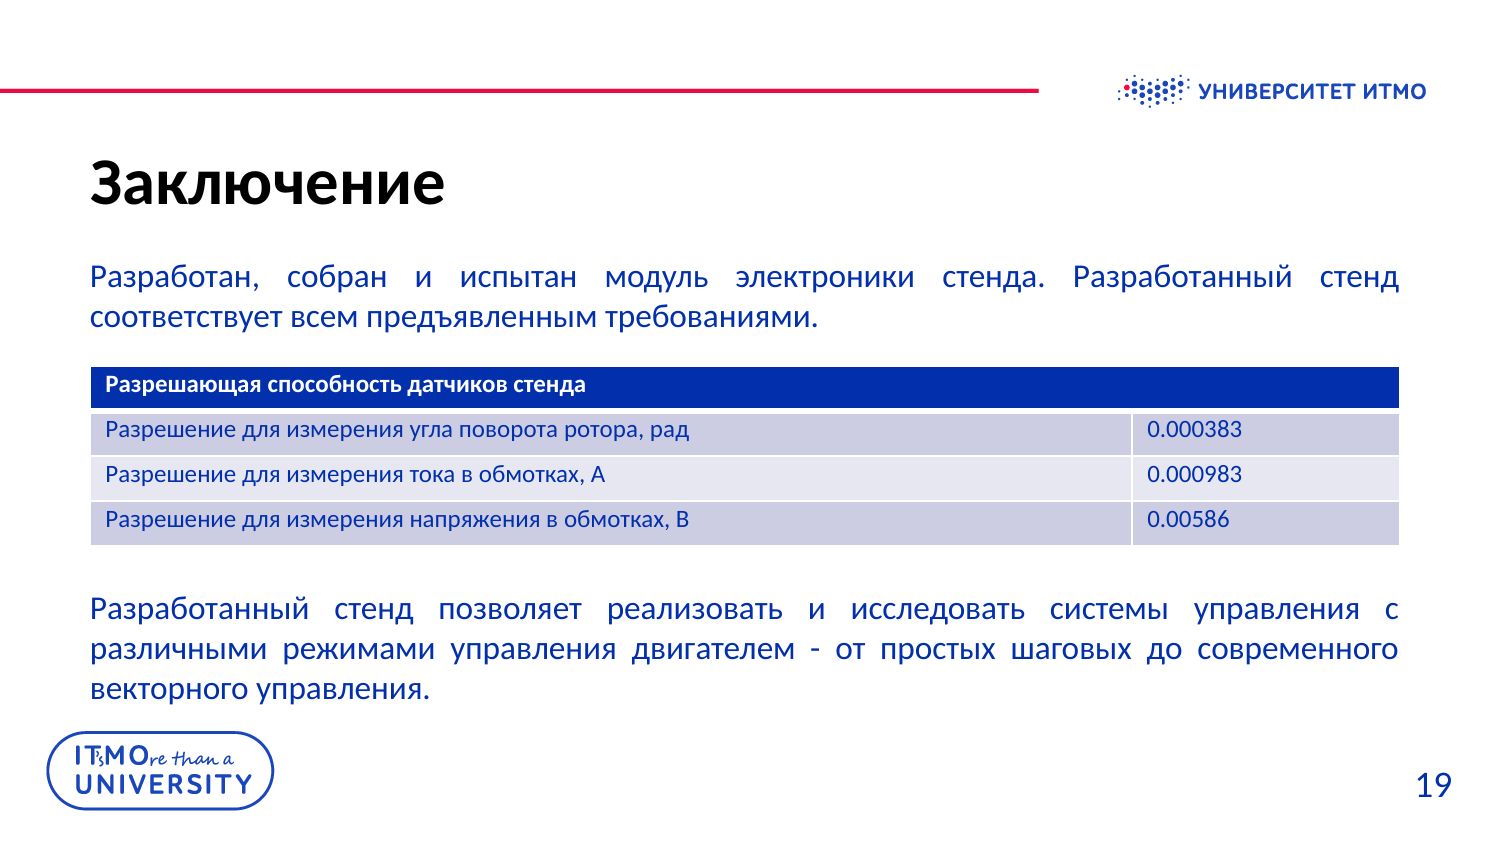

Заключение
Разработан, собран и испытан модуль электроники стенда. Разработанный стенд соответствует всем предъявленным требованиями.
| Разрешающая способность датчиков стенда |  |
| --- | --- |
| Разрешение для измерения угла поворота ротора, рад | 0.000383 |
| Разрешение для измерения тока в обмотках, А | 0.000983 |
| Разрешение для измерения напряжения в обмотках, В | 0.00586 |
Разработанный стенд позволяет реализовать и исследовать системы управления с различными режимами управления двигателем - от простых шаговых до современного векторного управления.
19